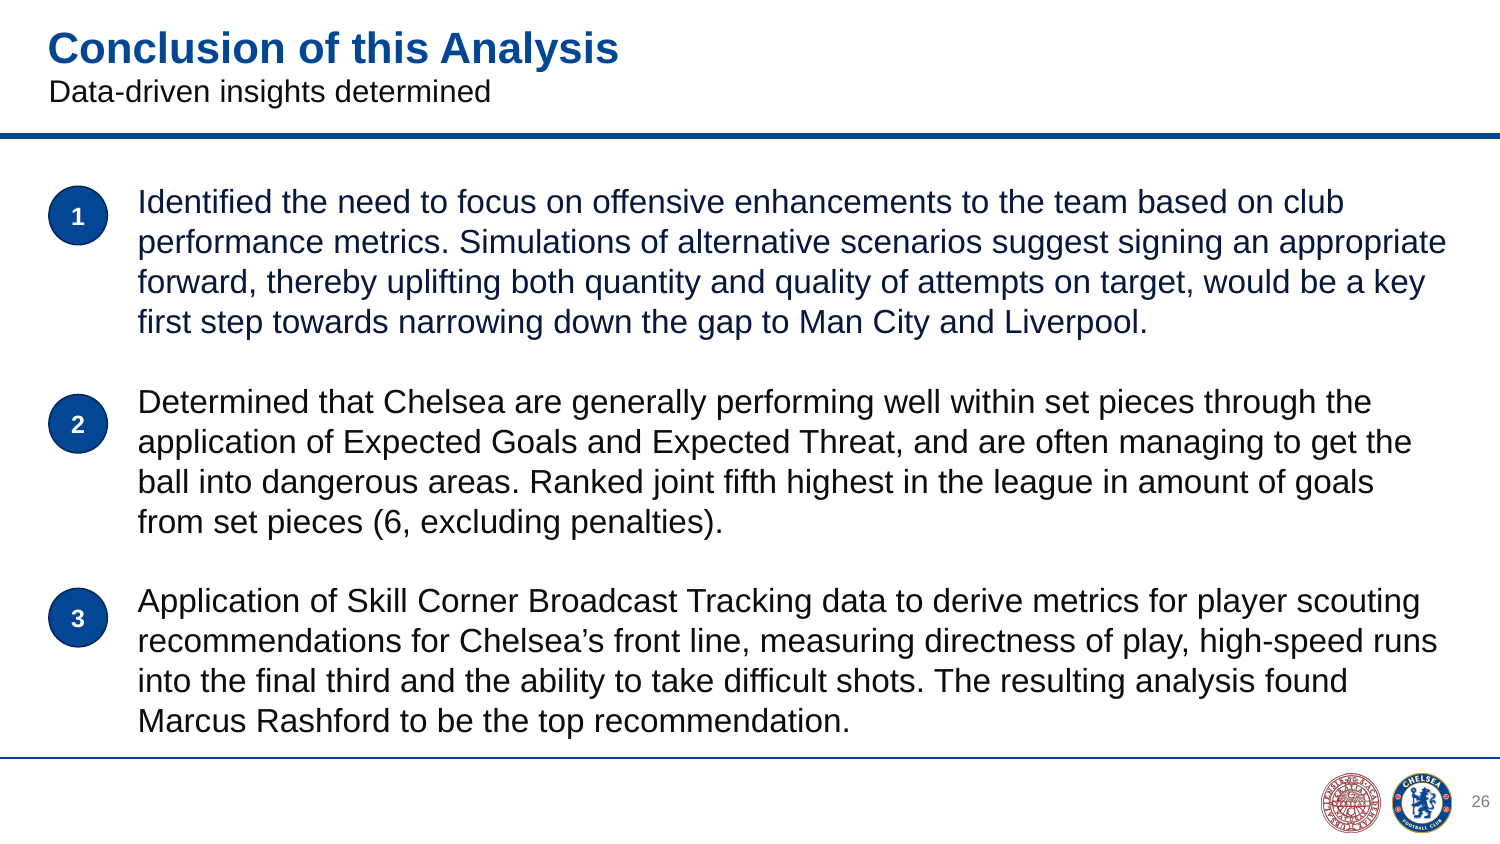

Conclusion of this Analysis
Data-driven insights determined
Identified the need to focus on offensive enhancements to the team based on club performance metrics. Simulations of alternative scenarios suggest signing an appropriate forward, thereby uplifting both quantity and quality of attempts on target, would be a key first step towards narrowing down the gap to Man City and Liverpool.

Determined that Chelsea are generally performing well within set pieces through the application of Expected Goals and Expected Threat, and are often managing to get the ball into dangerous areas. Ranked joint fifth highest in the league in amount of goals from set pieces (6, excluding penalties).

Application of Skill Corner Broadcast Tracking data to derive metrics for player scouting recommendations for Chelsea’s front line, measuring directness of play, high-speed runs into the final third and the ability to take difficult shots. The resulting analysis found Marcus Rashford to be the top recommendation.
1
2
3
26